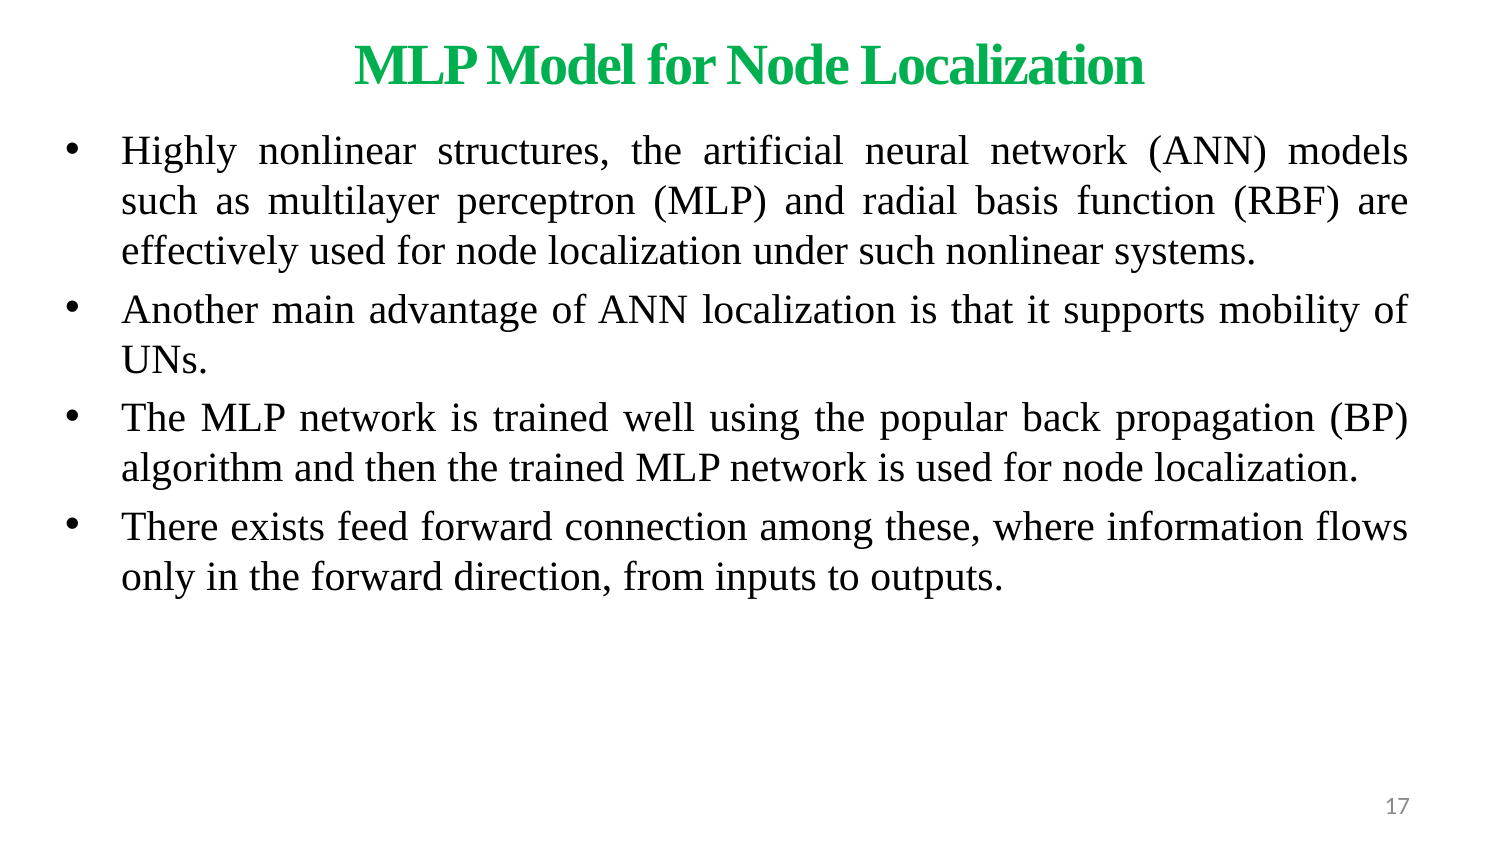

MLP Model for Node Localization
Highly nonlinear structures, the artificial neural network (ANN) models such as multilayer perceptron (MLP) and radial basis function (RBF) are effectively used for node localization under such nonlinear systems.
Another main advantage of ANN localization is that it supports mobility of UNs.
The MLP network is trained well using the popular back propagation (BP) algorithm and then the trained MLP network is used for node localization.
There exists feed forward connection among these, where information flows only in the forward direction, from inputs to outputs.
17